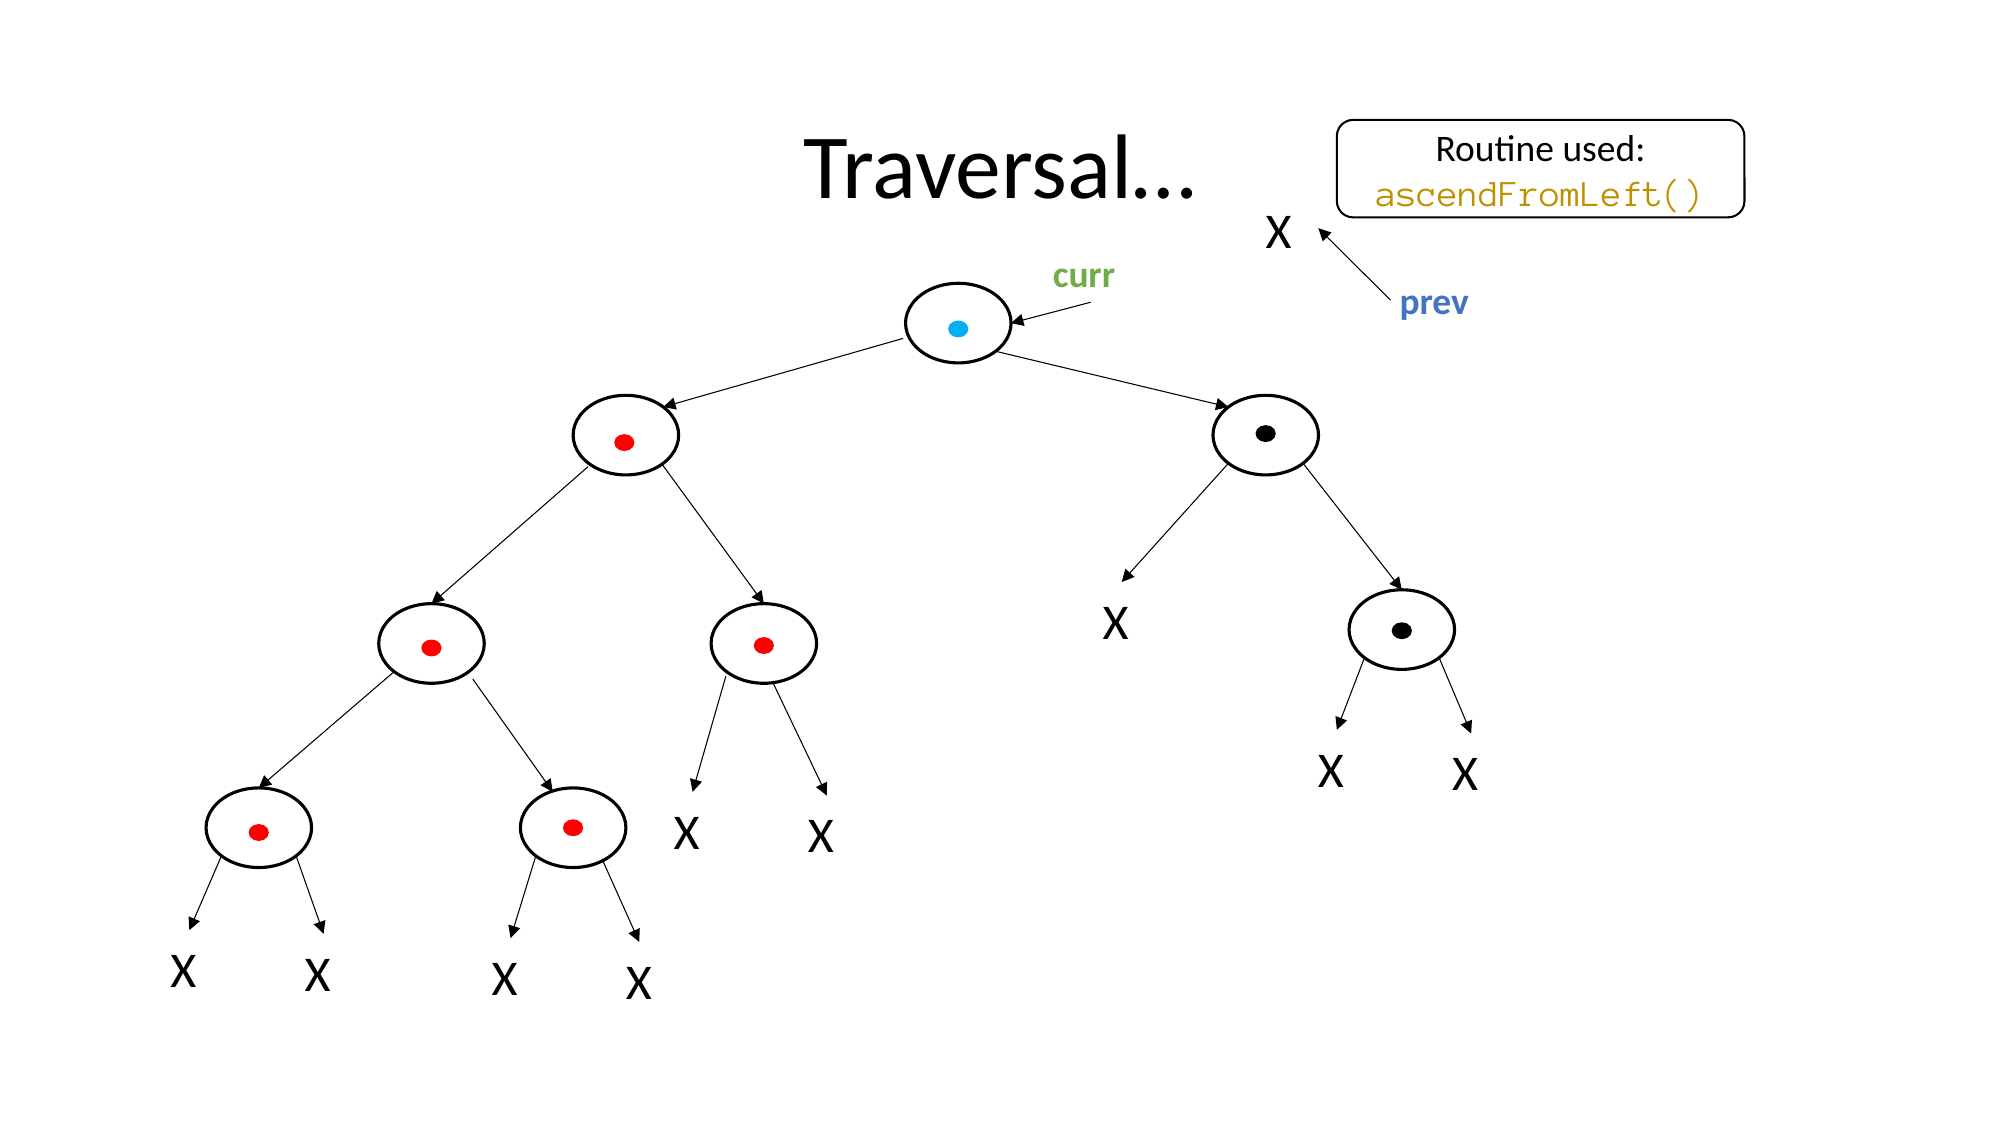

# Traversal…
Routine used:
ascendFromLeft()
X
curr
prev

X

X
X

X
X

X
X
X
X